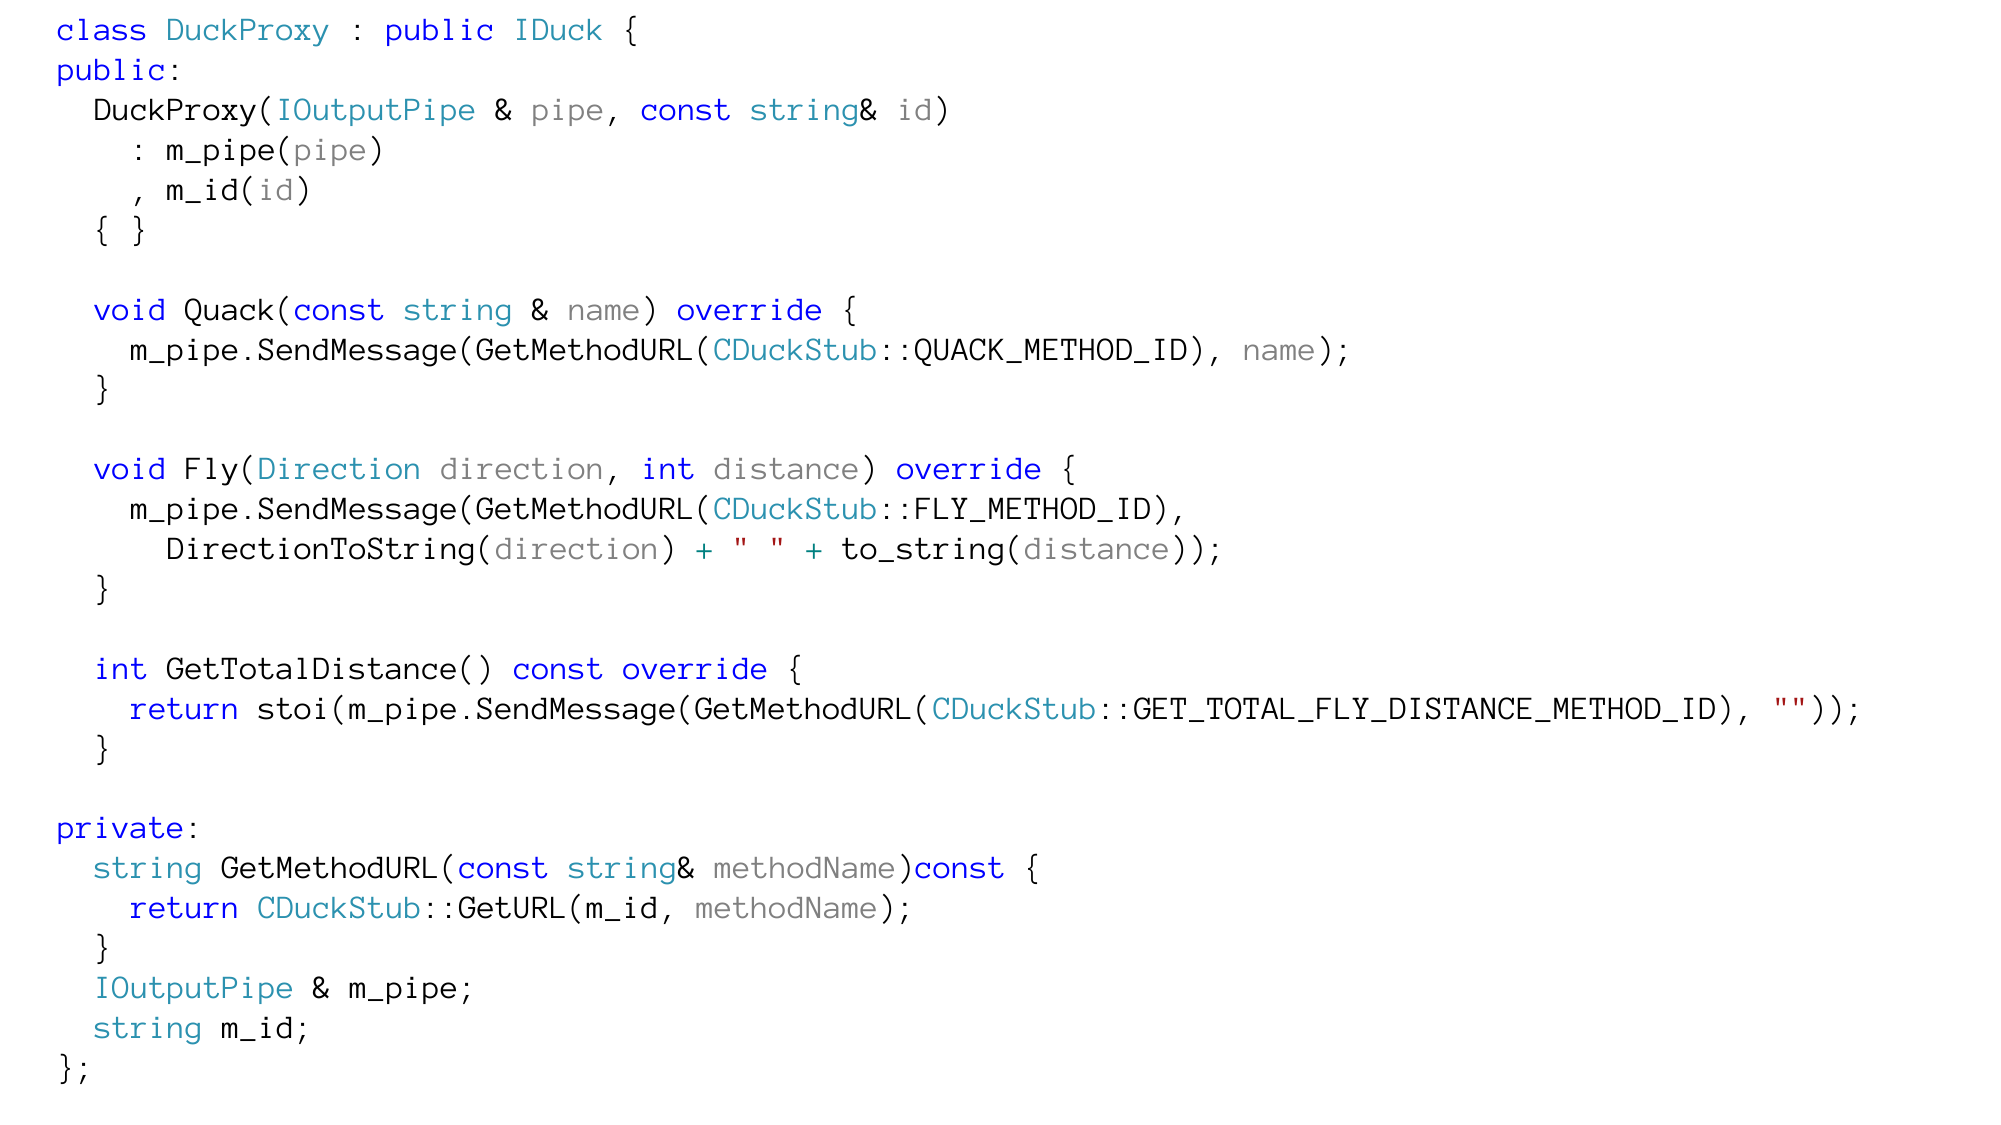

class DuckProxy : public IDuck {
public:
  DuckProxy(IOutputPipe & pipe, const string& id)
    : m_pipe(pipe)
    , m_id(id)
  { }

  void Quack(const string & name) override {
    m_pipe.SendMessage(GetMethodURL(CDuckStub::QUACK_METHOD_ID), name);
  }

  void Fly(Direction direction, int distance) override {
    m_pipe.SendMessage(GetMethodURL(CDuckStub::FLY_METHOD_ID),
      DirectionToString(direction) + " " + to_string(distance));
  }

  int GetTotalDistance() const override {
    return stoi(m_pipe.SendMessage(GetMethodURL(CDuckStub::GET_TOTAL_FLY_DISTANCE_METHOD_ID), ""));
  }

private:
  string GetMethodURL(const string& methodName)const {
    return CDuckStub::GetURL(m_id, methodName);
  }
  IOutputPipe & m_pipe;
  string m_id;
};